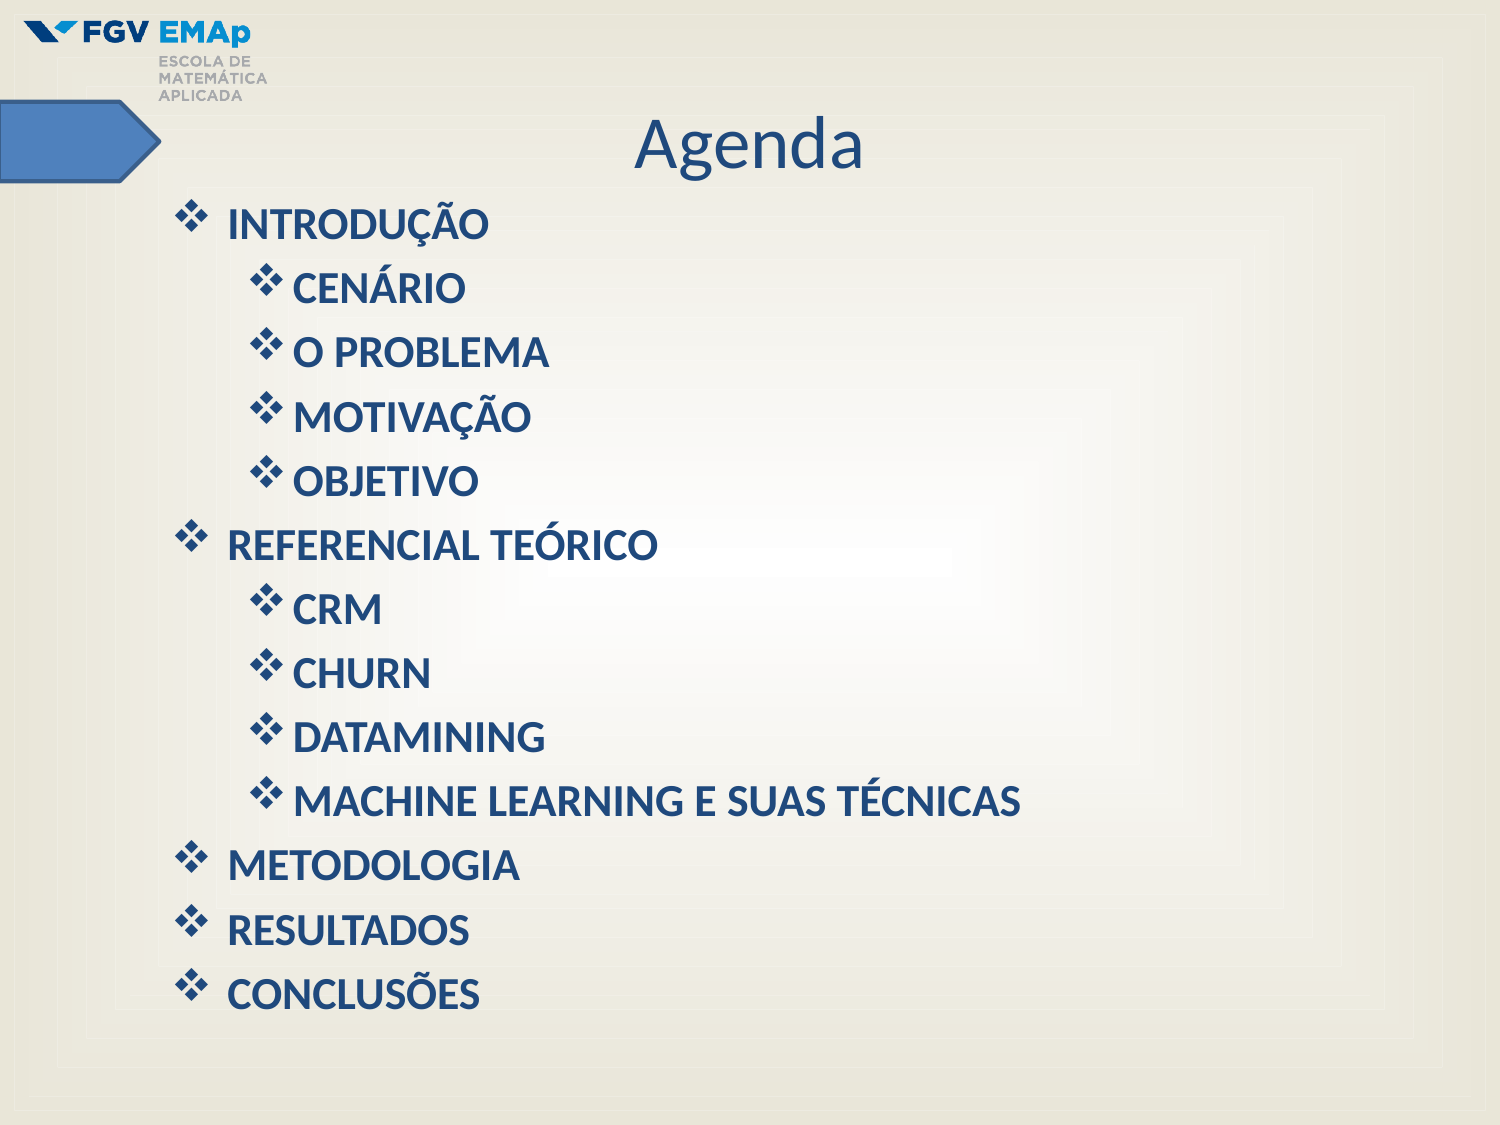

# Agenda
INTRODUÇÃO
CENÁRIO
O PROBLEMA
MOTIVAÇÃO
OBJETIVO
REFERENCIAL TEÓRICO
CRM
CHURN
DATAMINING
MACHINE LEARNING E SUAS TÉCNICAS
METODOLOGIA
RESULTADOS
CONCLUSÕES